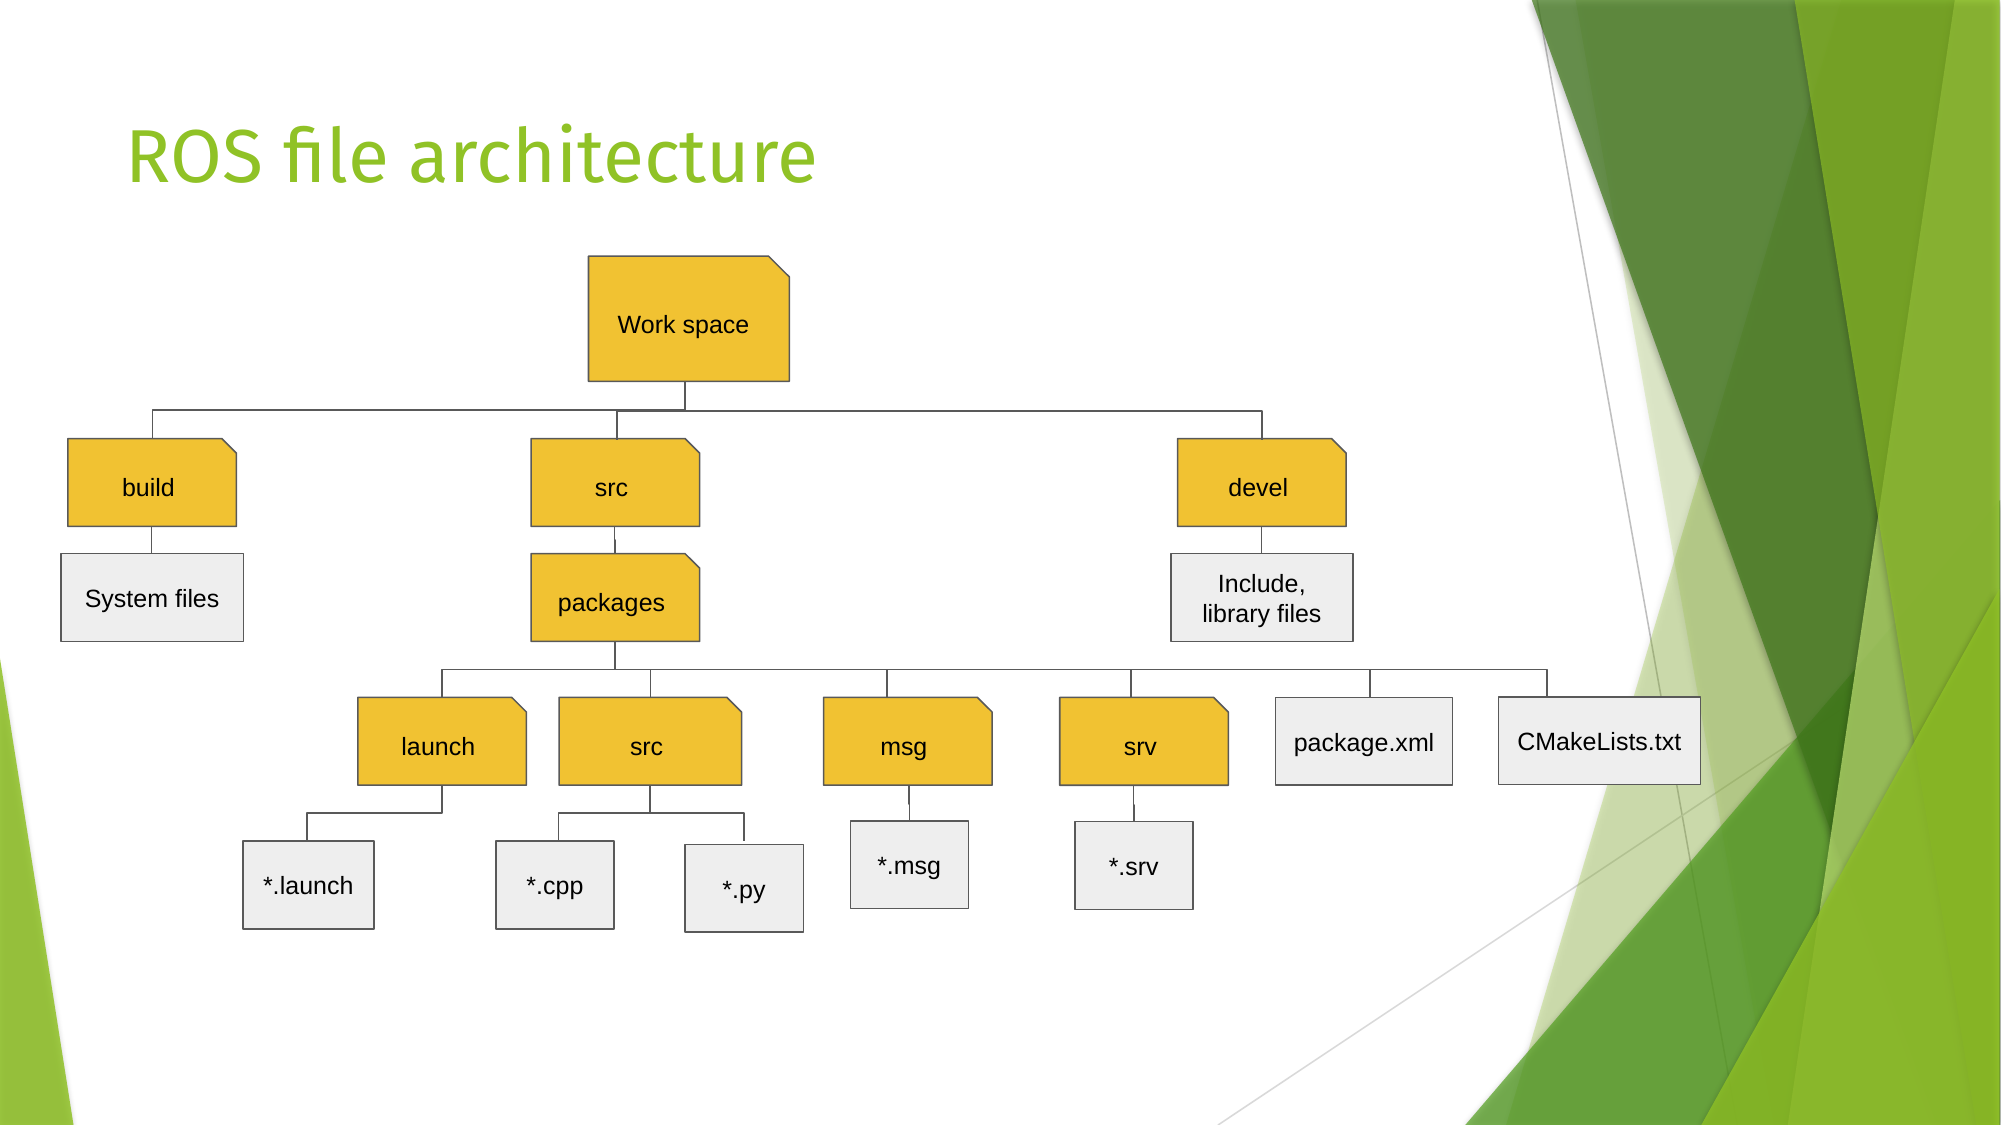

ROS file architecture

Work space

build
src
devel

System files
packages
Include, library files

CMakeLists.txt
launch
src
msg
srv
package.xml

*.msg
*.srv
*.cpp
*.launch
*.py